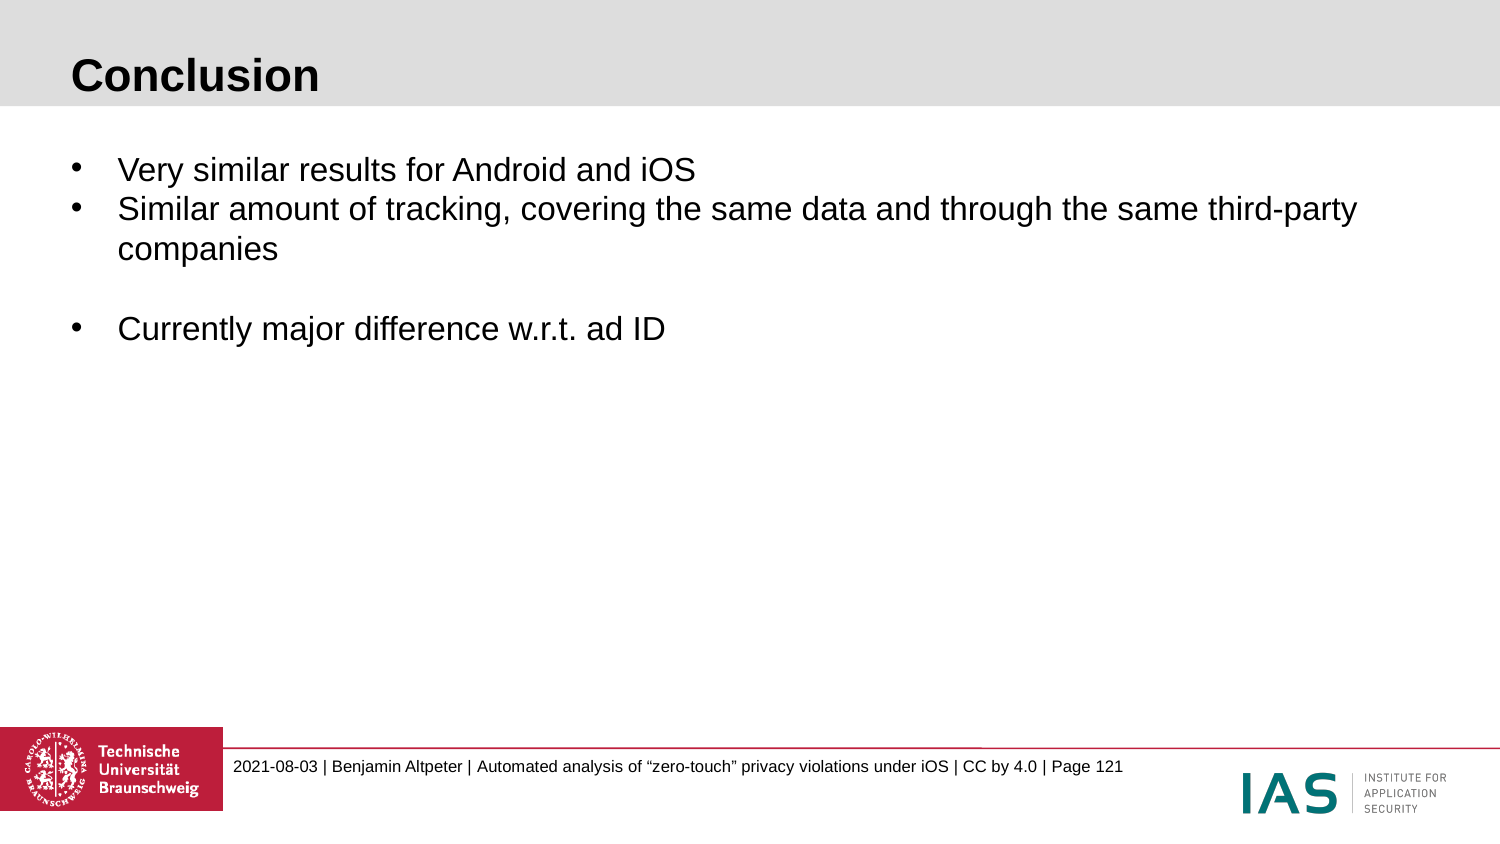

# Conclusion
Very similar results for Android and iOS
Similar amount of tracking, covering the same data and through the same third-party companies

Currently major difference w.r.t. ad ID